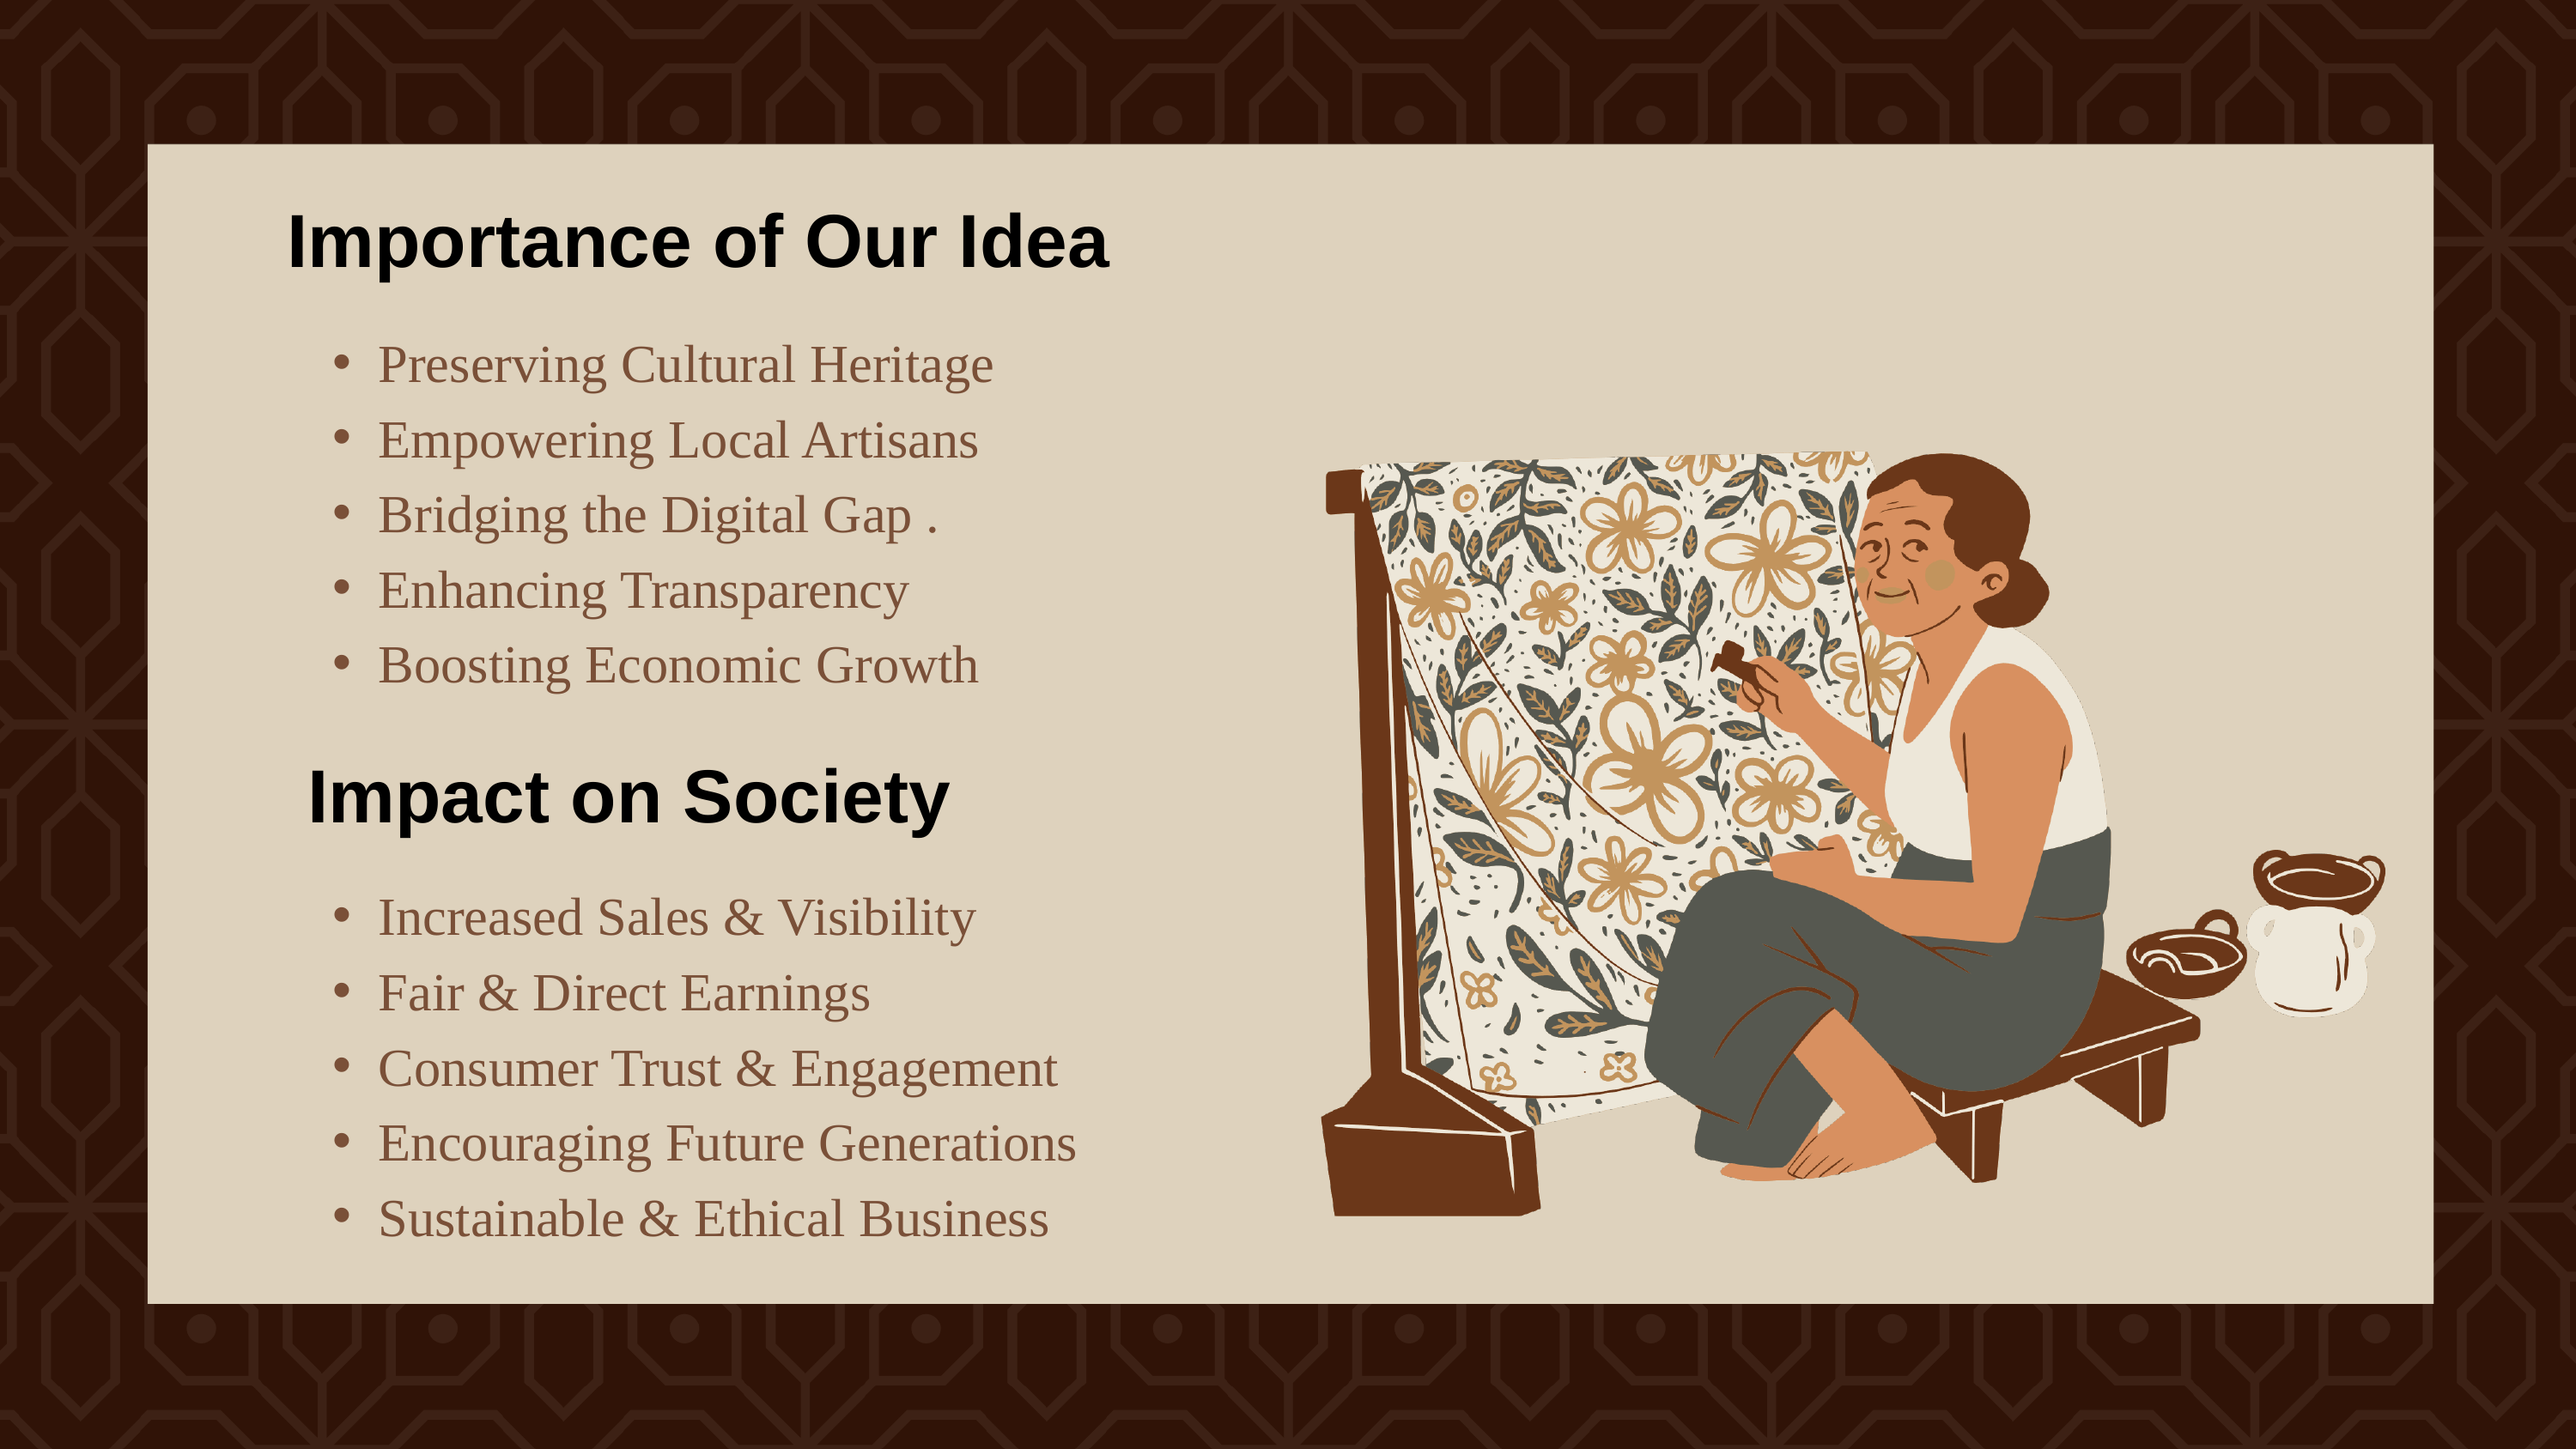

Importance of Our Idea

Preserving Cultural Heritage
Empowering Local Artisans
Bridging the Digital Gap .
Enhancing Transparency
Boosting Economic Growth

Impact on Society

Increased Sales & Visibility
Fair & Direct Earnings
Consumer Trust & Engagement
Encouraging Future Generations
Sustainable & Ethical Business